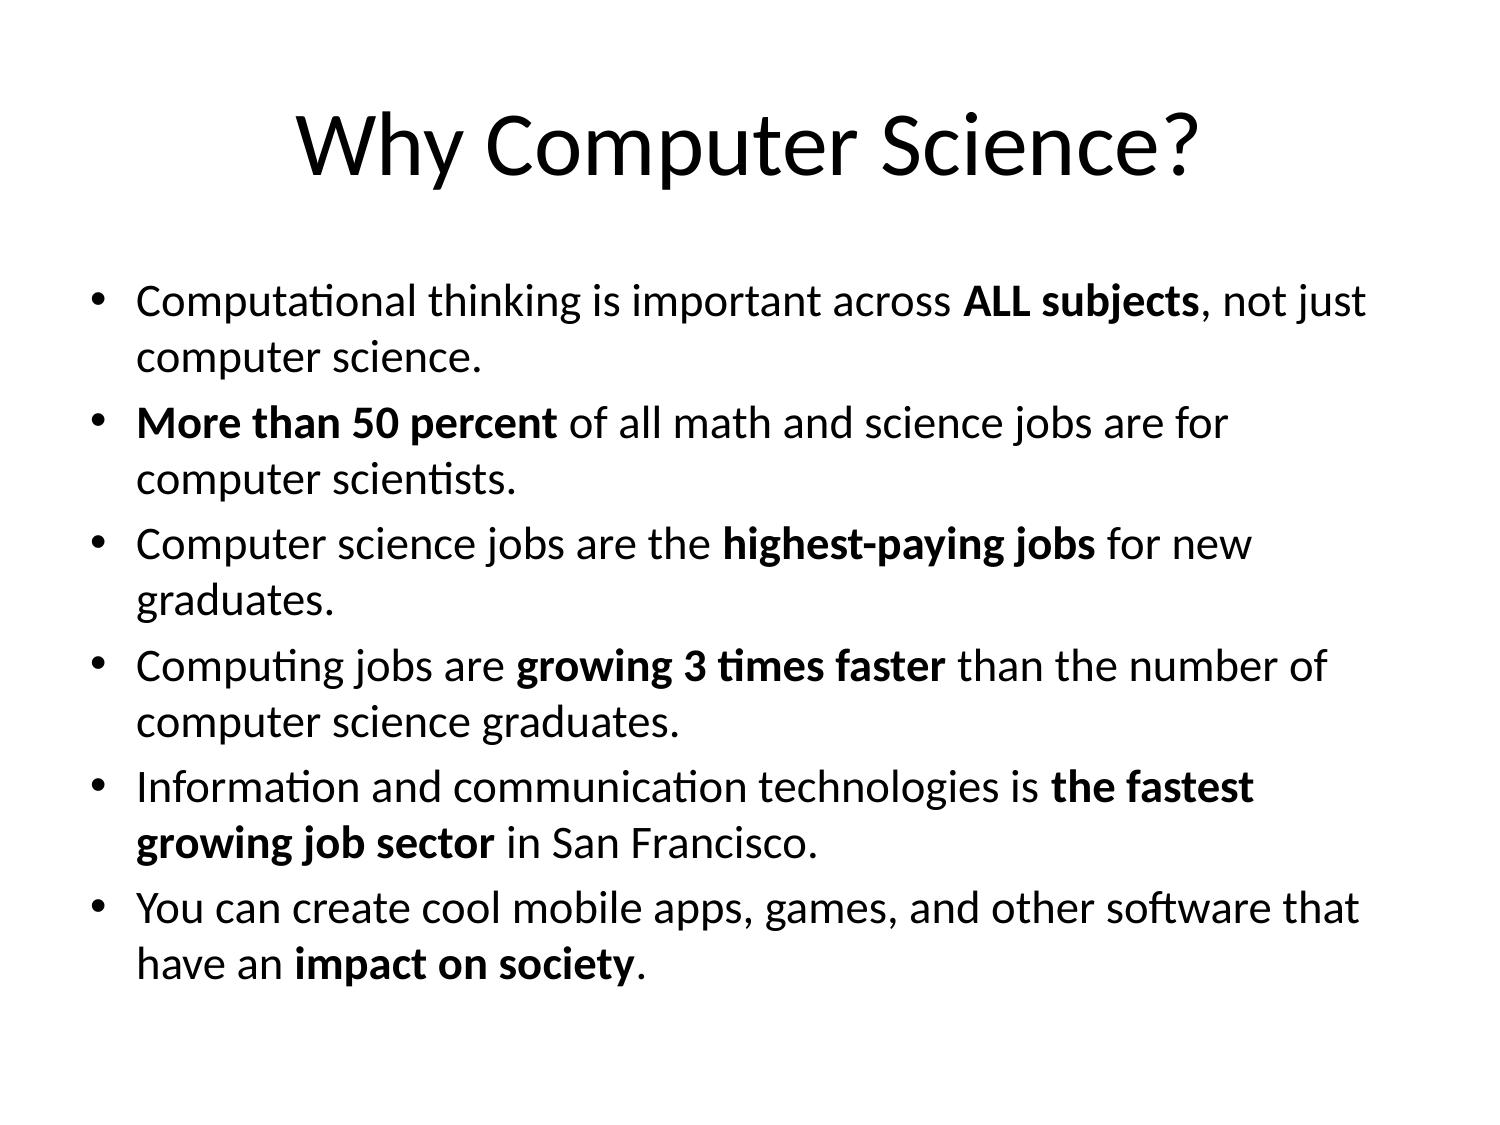

# Why Computer Science?
Computational thinking is important across ALL subjects, not just computer science.
More than 50 percent of all math and science jobs are for computer scientists.
Computer science jobs are the highest-paying jobs for new graduates.
Computing jobs are growing 3 times faster than the number of computer science graduates.
Information and communication technologies is the fastest growing job sector in San Francisco.
You can create cool mobile apps, games, and other software that have an impact on society.